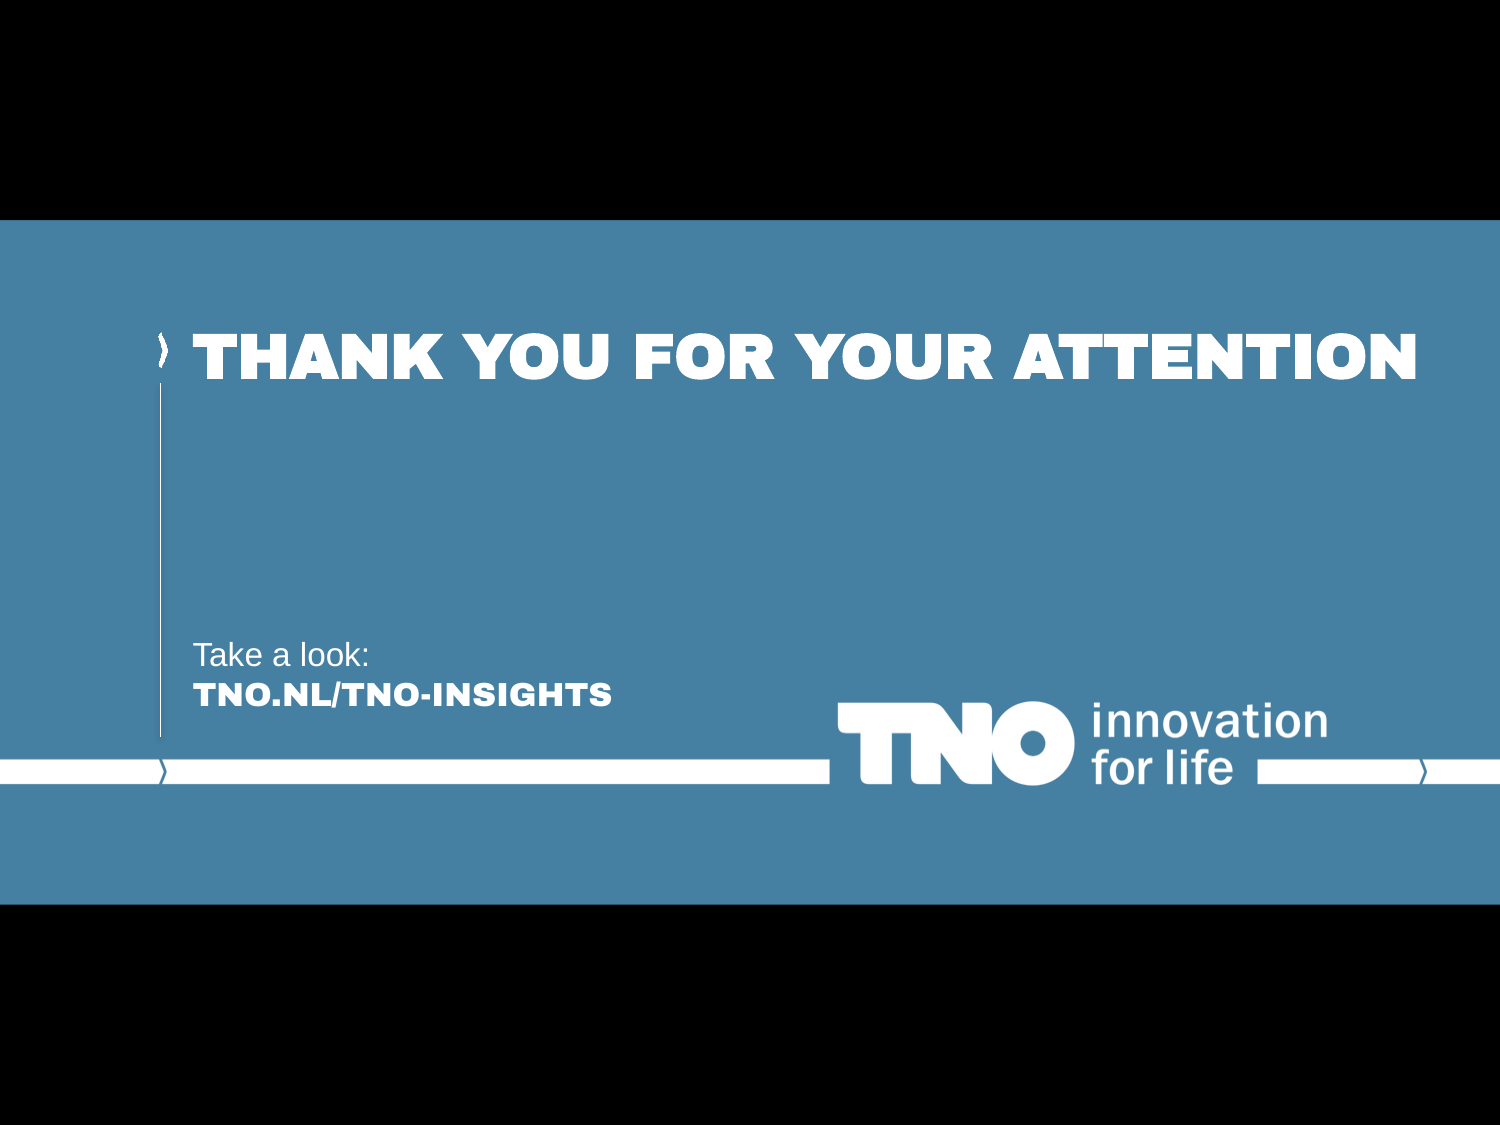

# Thank you for your attention
Take a look:
TNO.NL/TNO-INSIGHTS